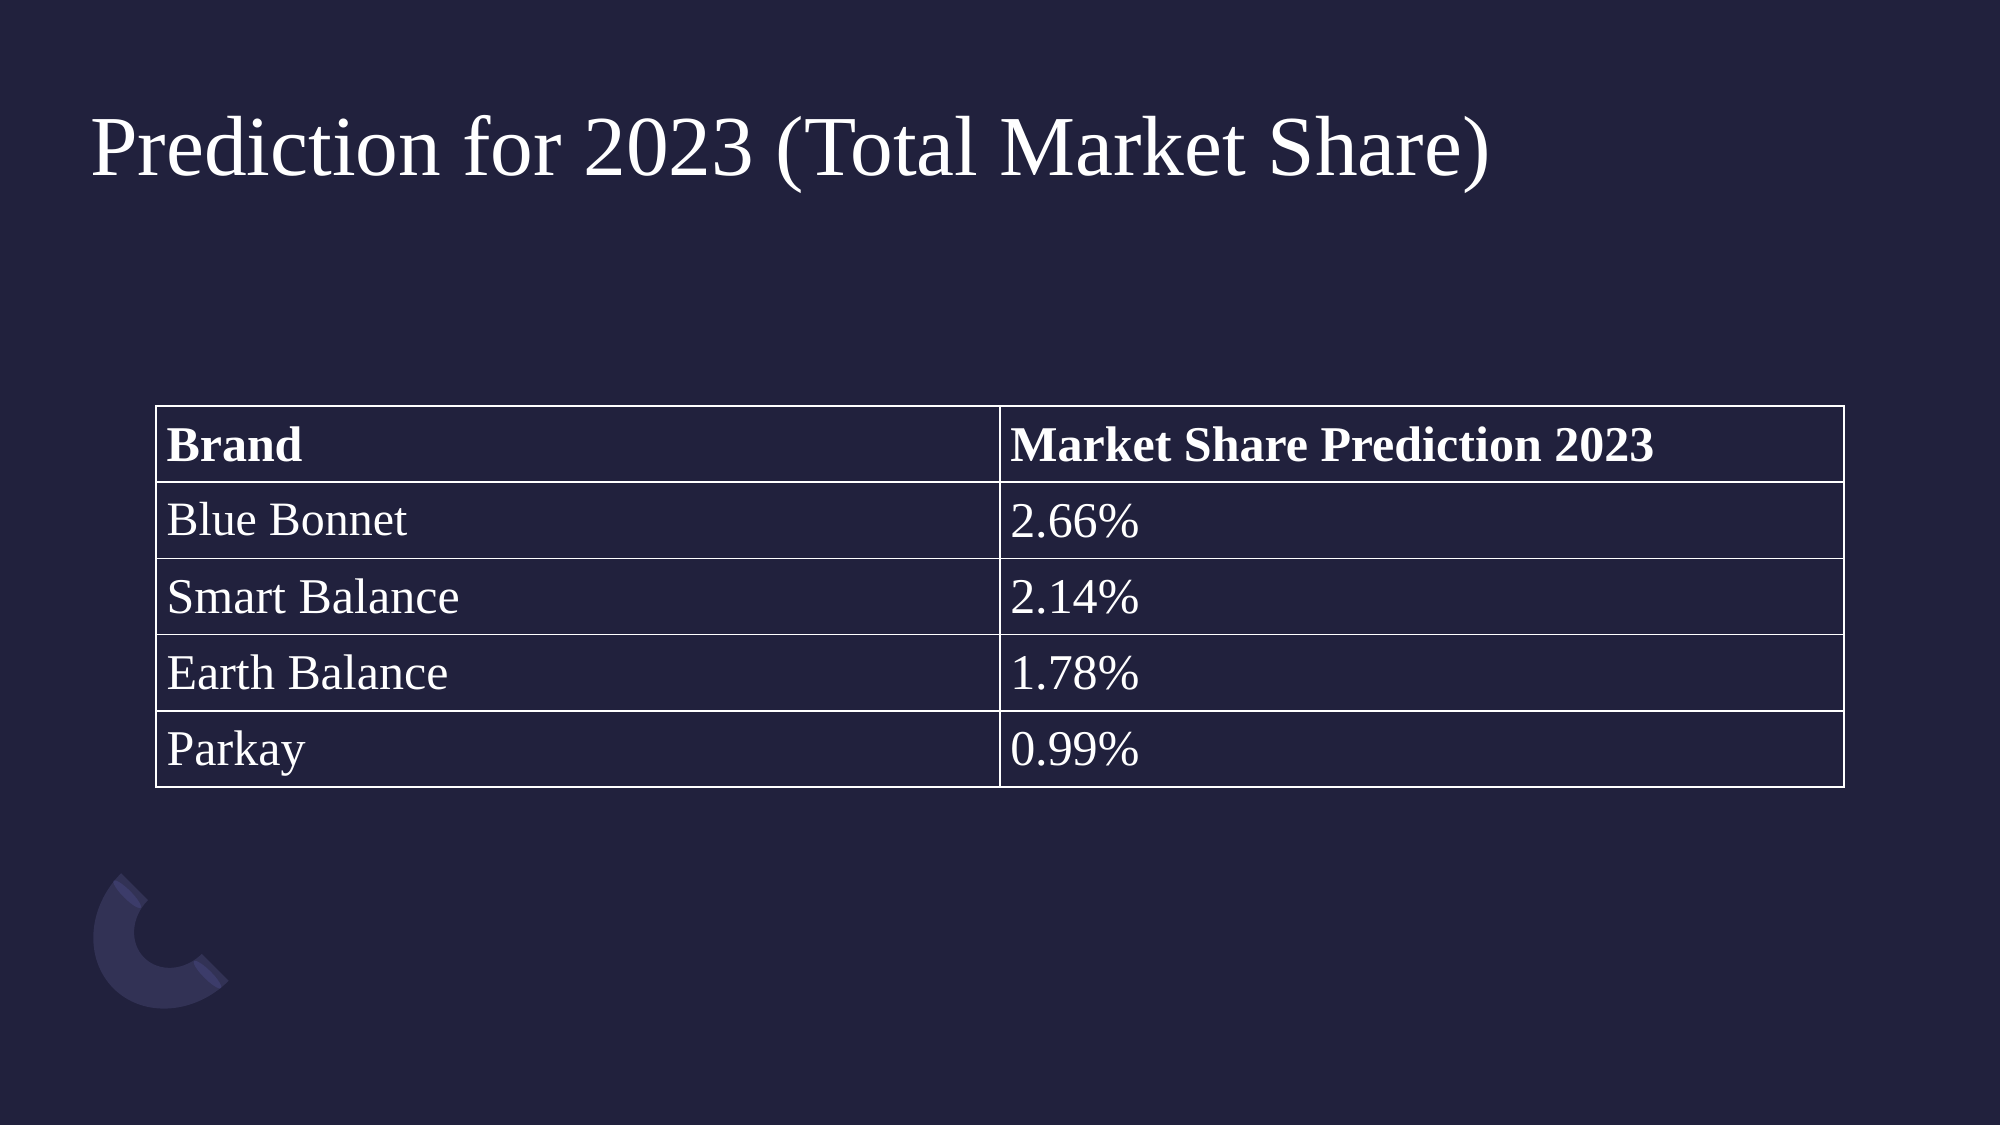

# Prediction for 2023 (Total Market Share)

| Brand | Market Share Prediction 2023 |
| --- | --- |
| Blue Bonnet | 2.66% |
| Smart Balance | 2.14% |
| Earth Balance | 1.78% |
| Parkay | 0.99% |